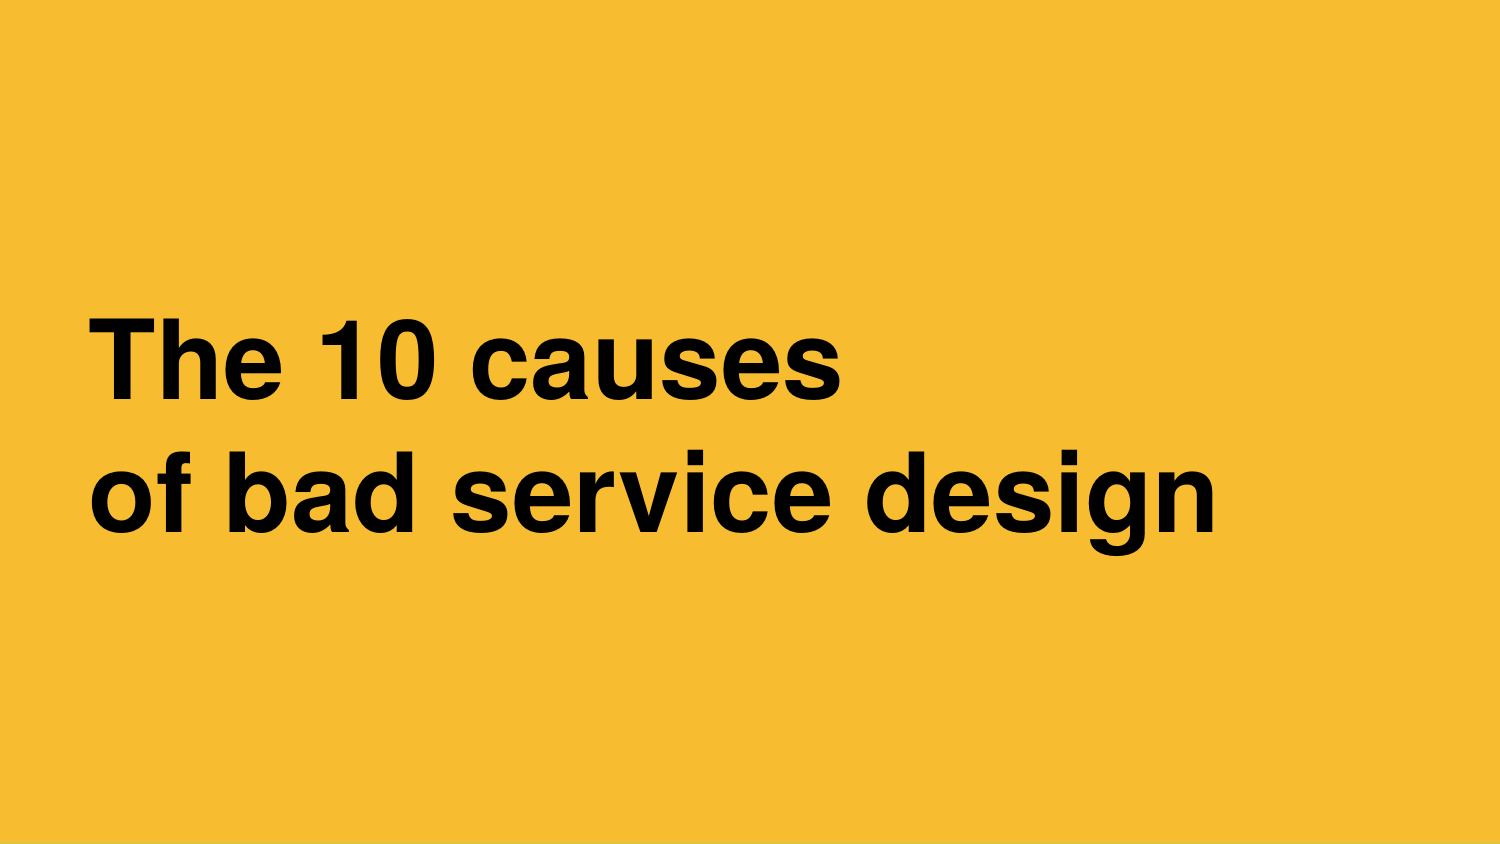

# The 10 causes
of bad service design